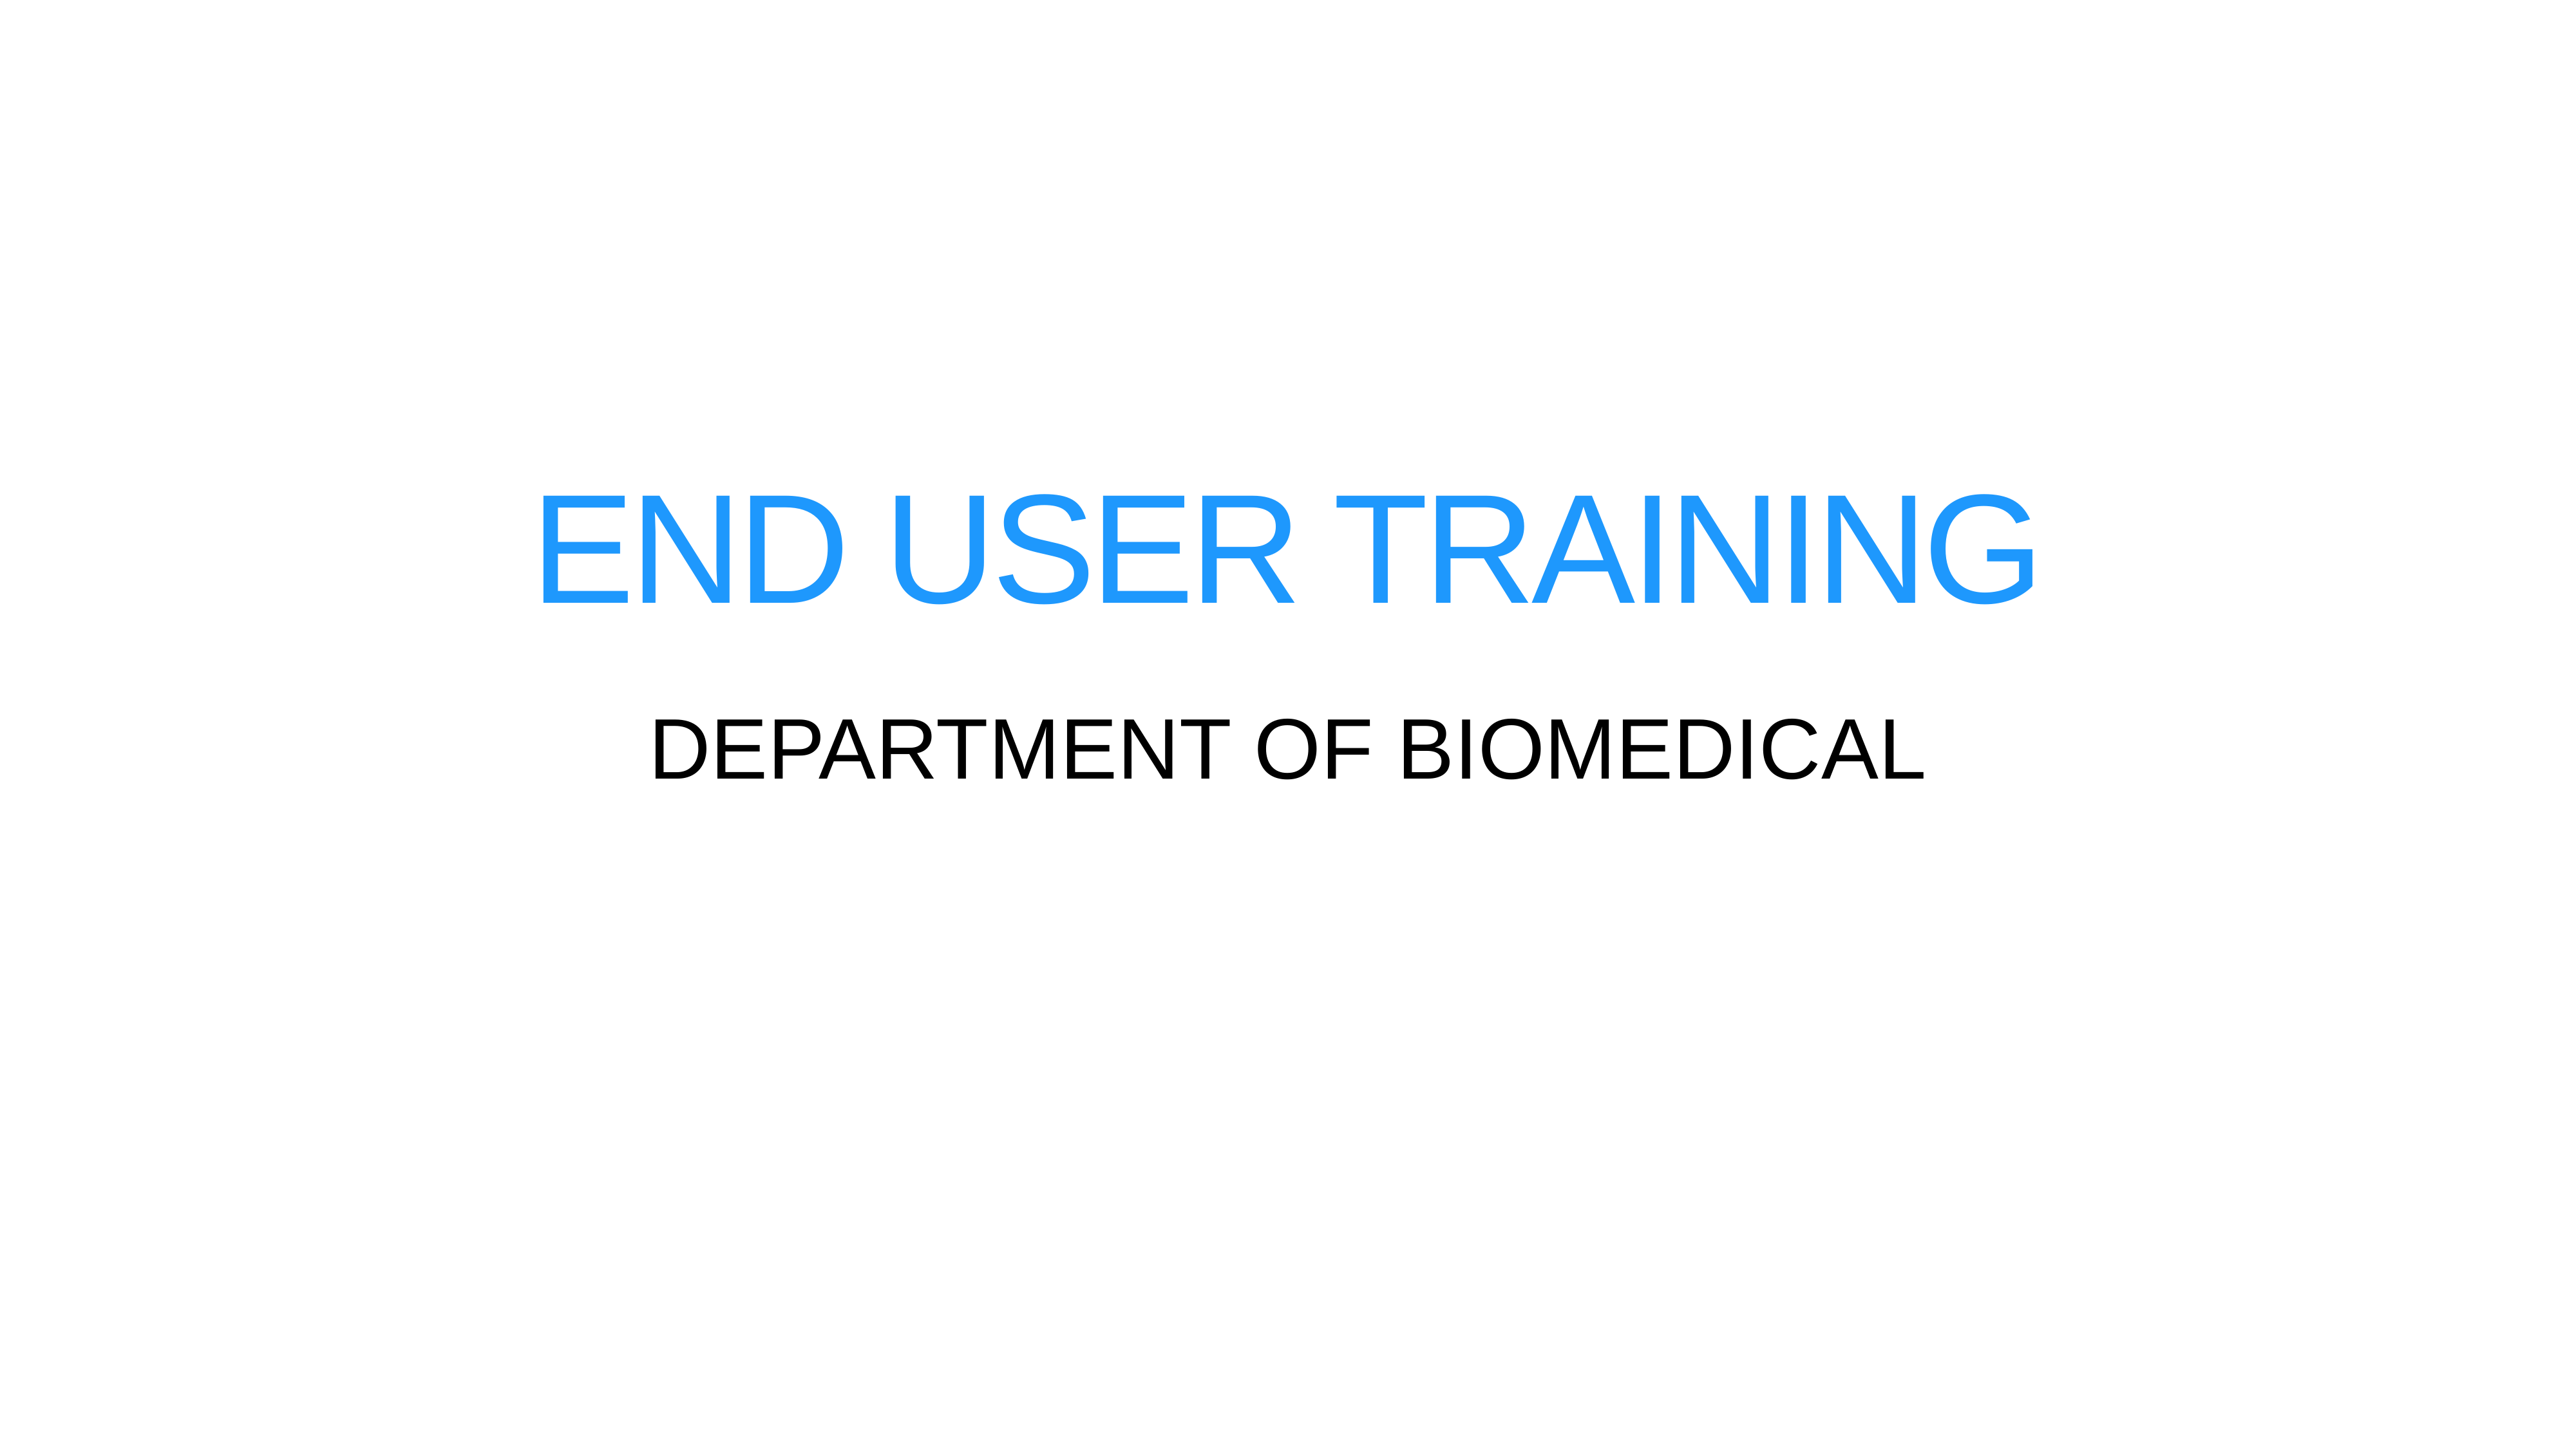

# END USER TRAINING
DEPARTMENT OF BIOMEDICAL